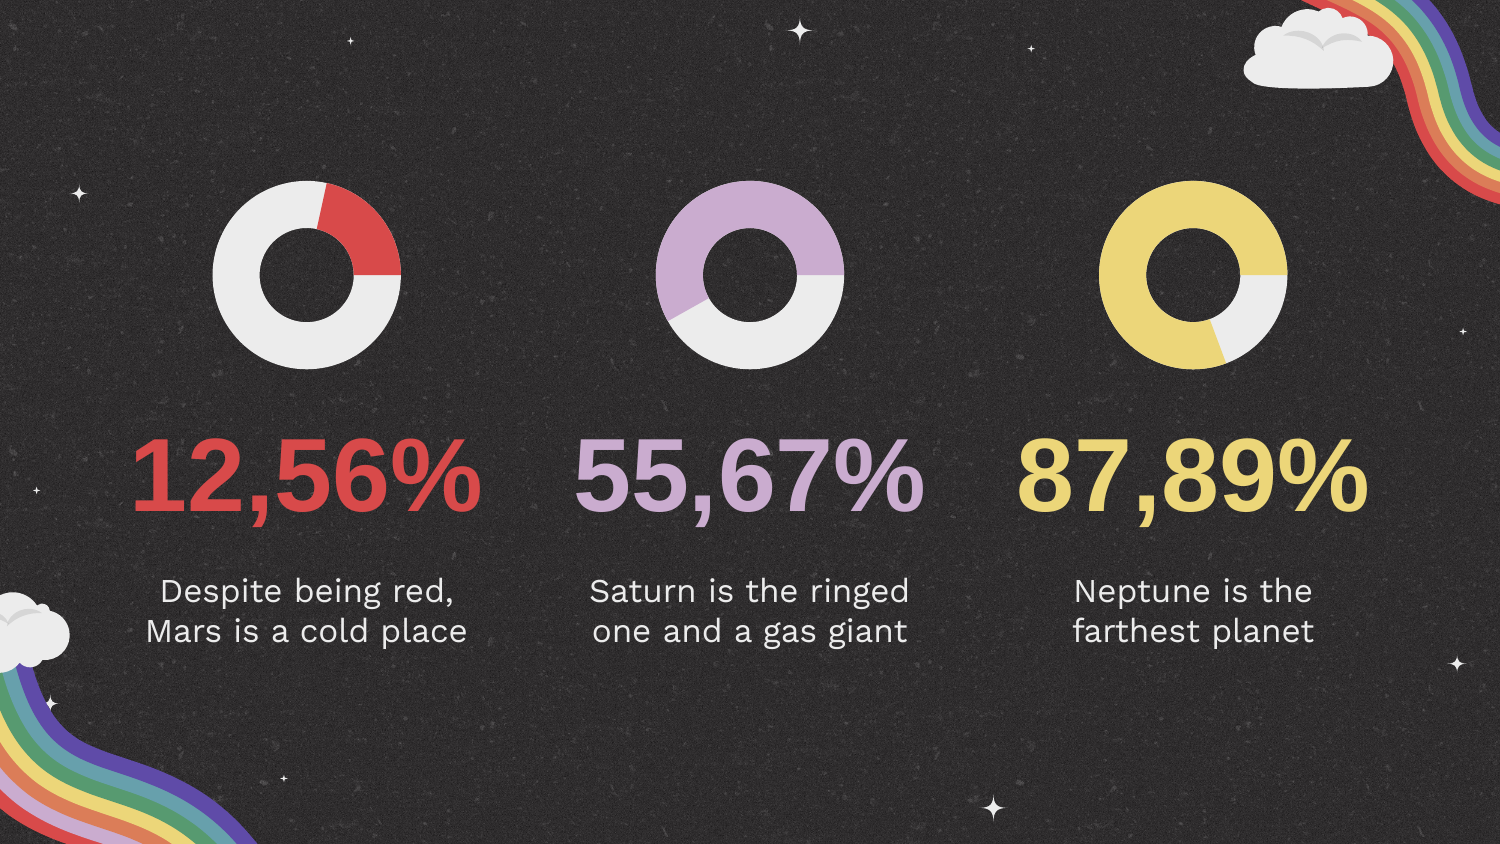

# 12,56%
55,67%
87,89%
Saturn is the ringed one and a gas giant
Neptune is the farthest planet
Despite being red, Mars is a cold place